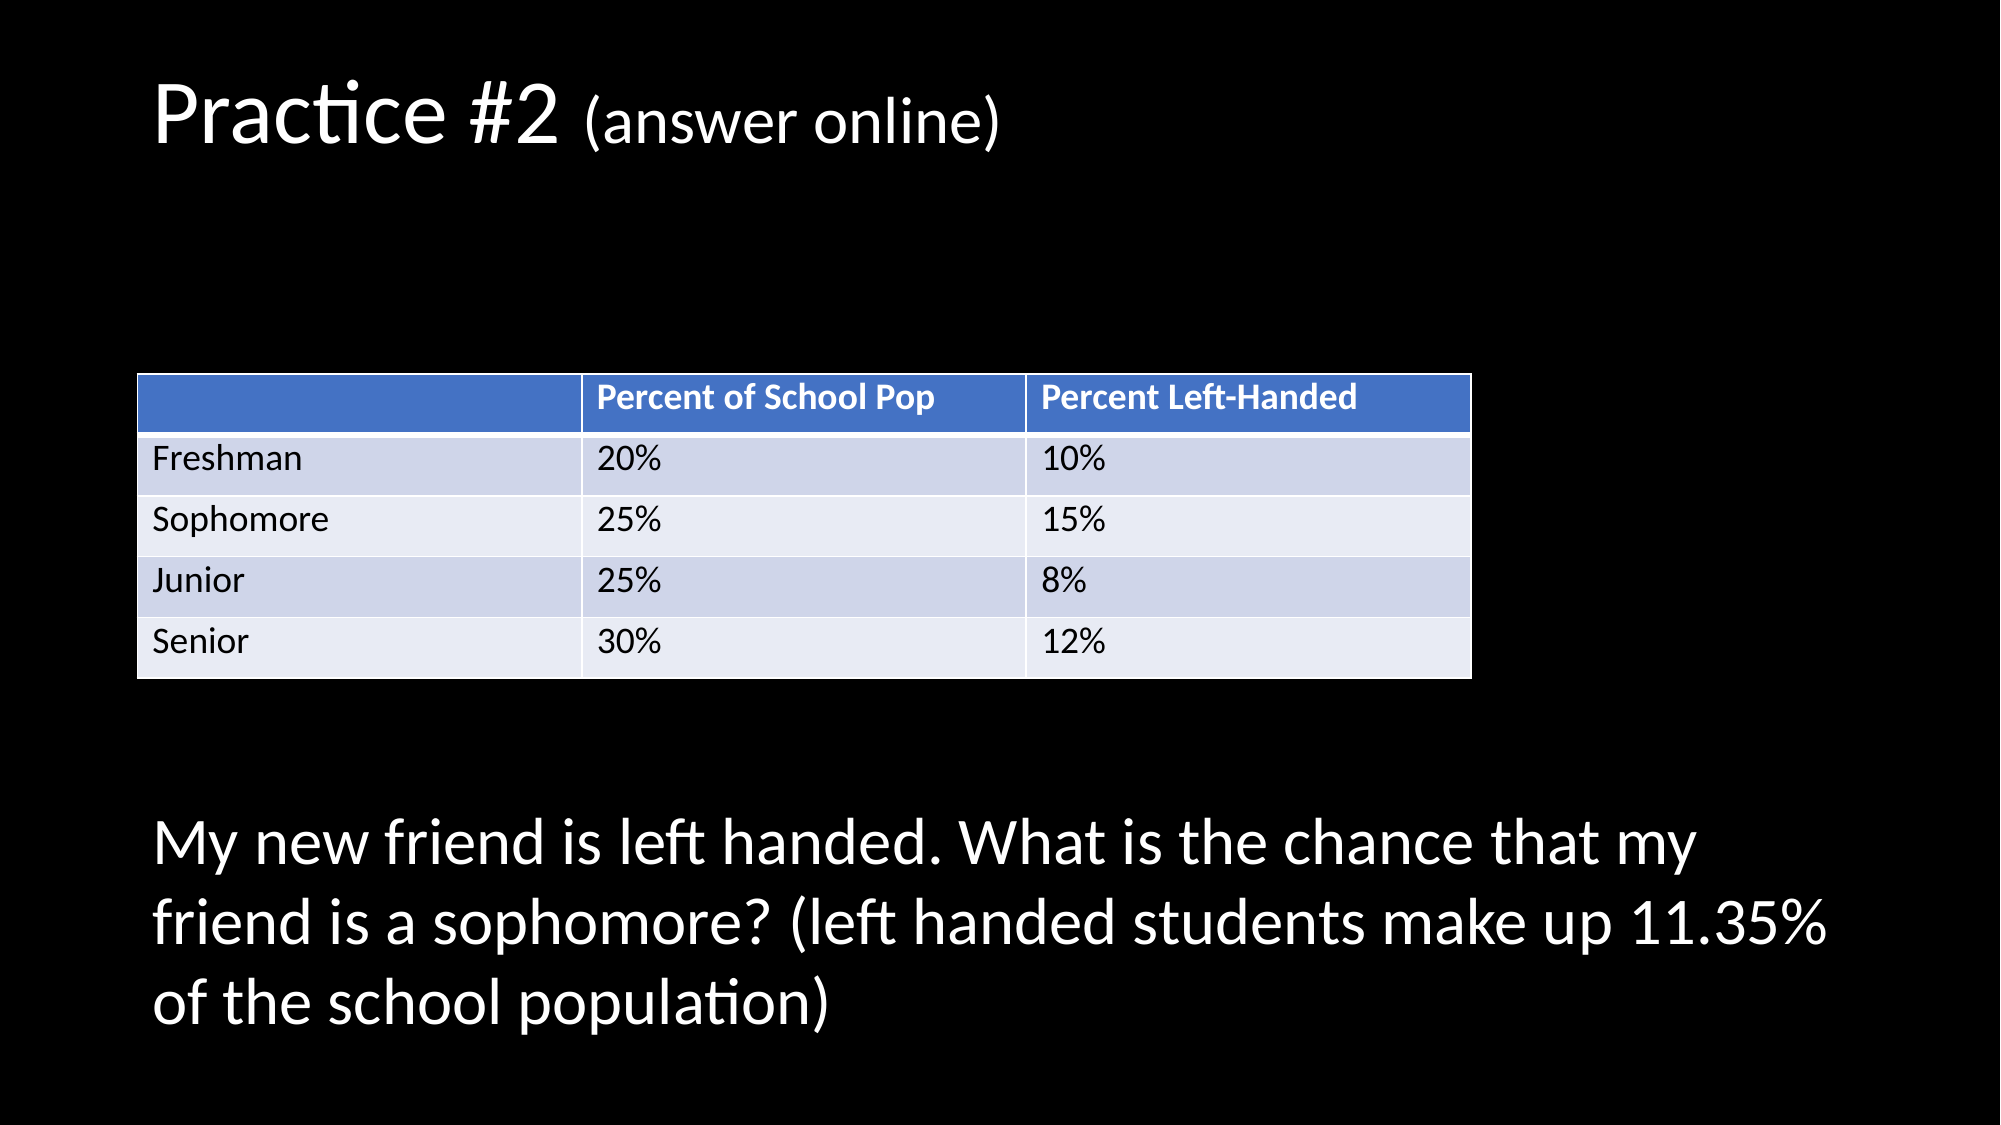

# Practice #2 (answer online)
odd
> 3
|  | Percent of School Pop | Percent Left-Handed |
| --- | --- | --- |
| Freshman | 20% | 10% |
| Sophomore | 25% | 15% |
| Junior | 25% | 8% |
| Senior | 30% | 12% |
My new friend is left handed. What is the chance that my friend is a sophomore? (left handed students make up 11.35% of the school population)